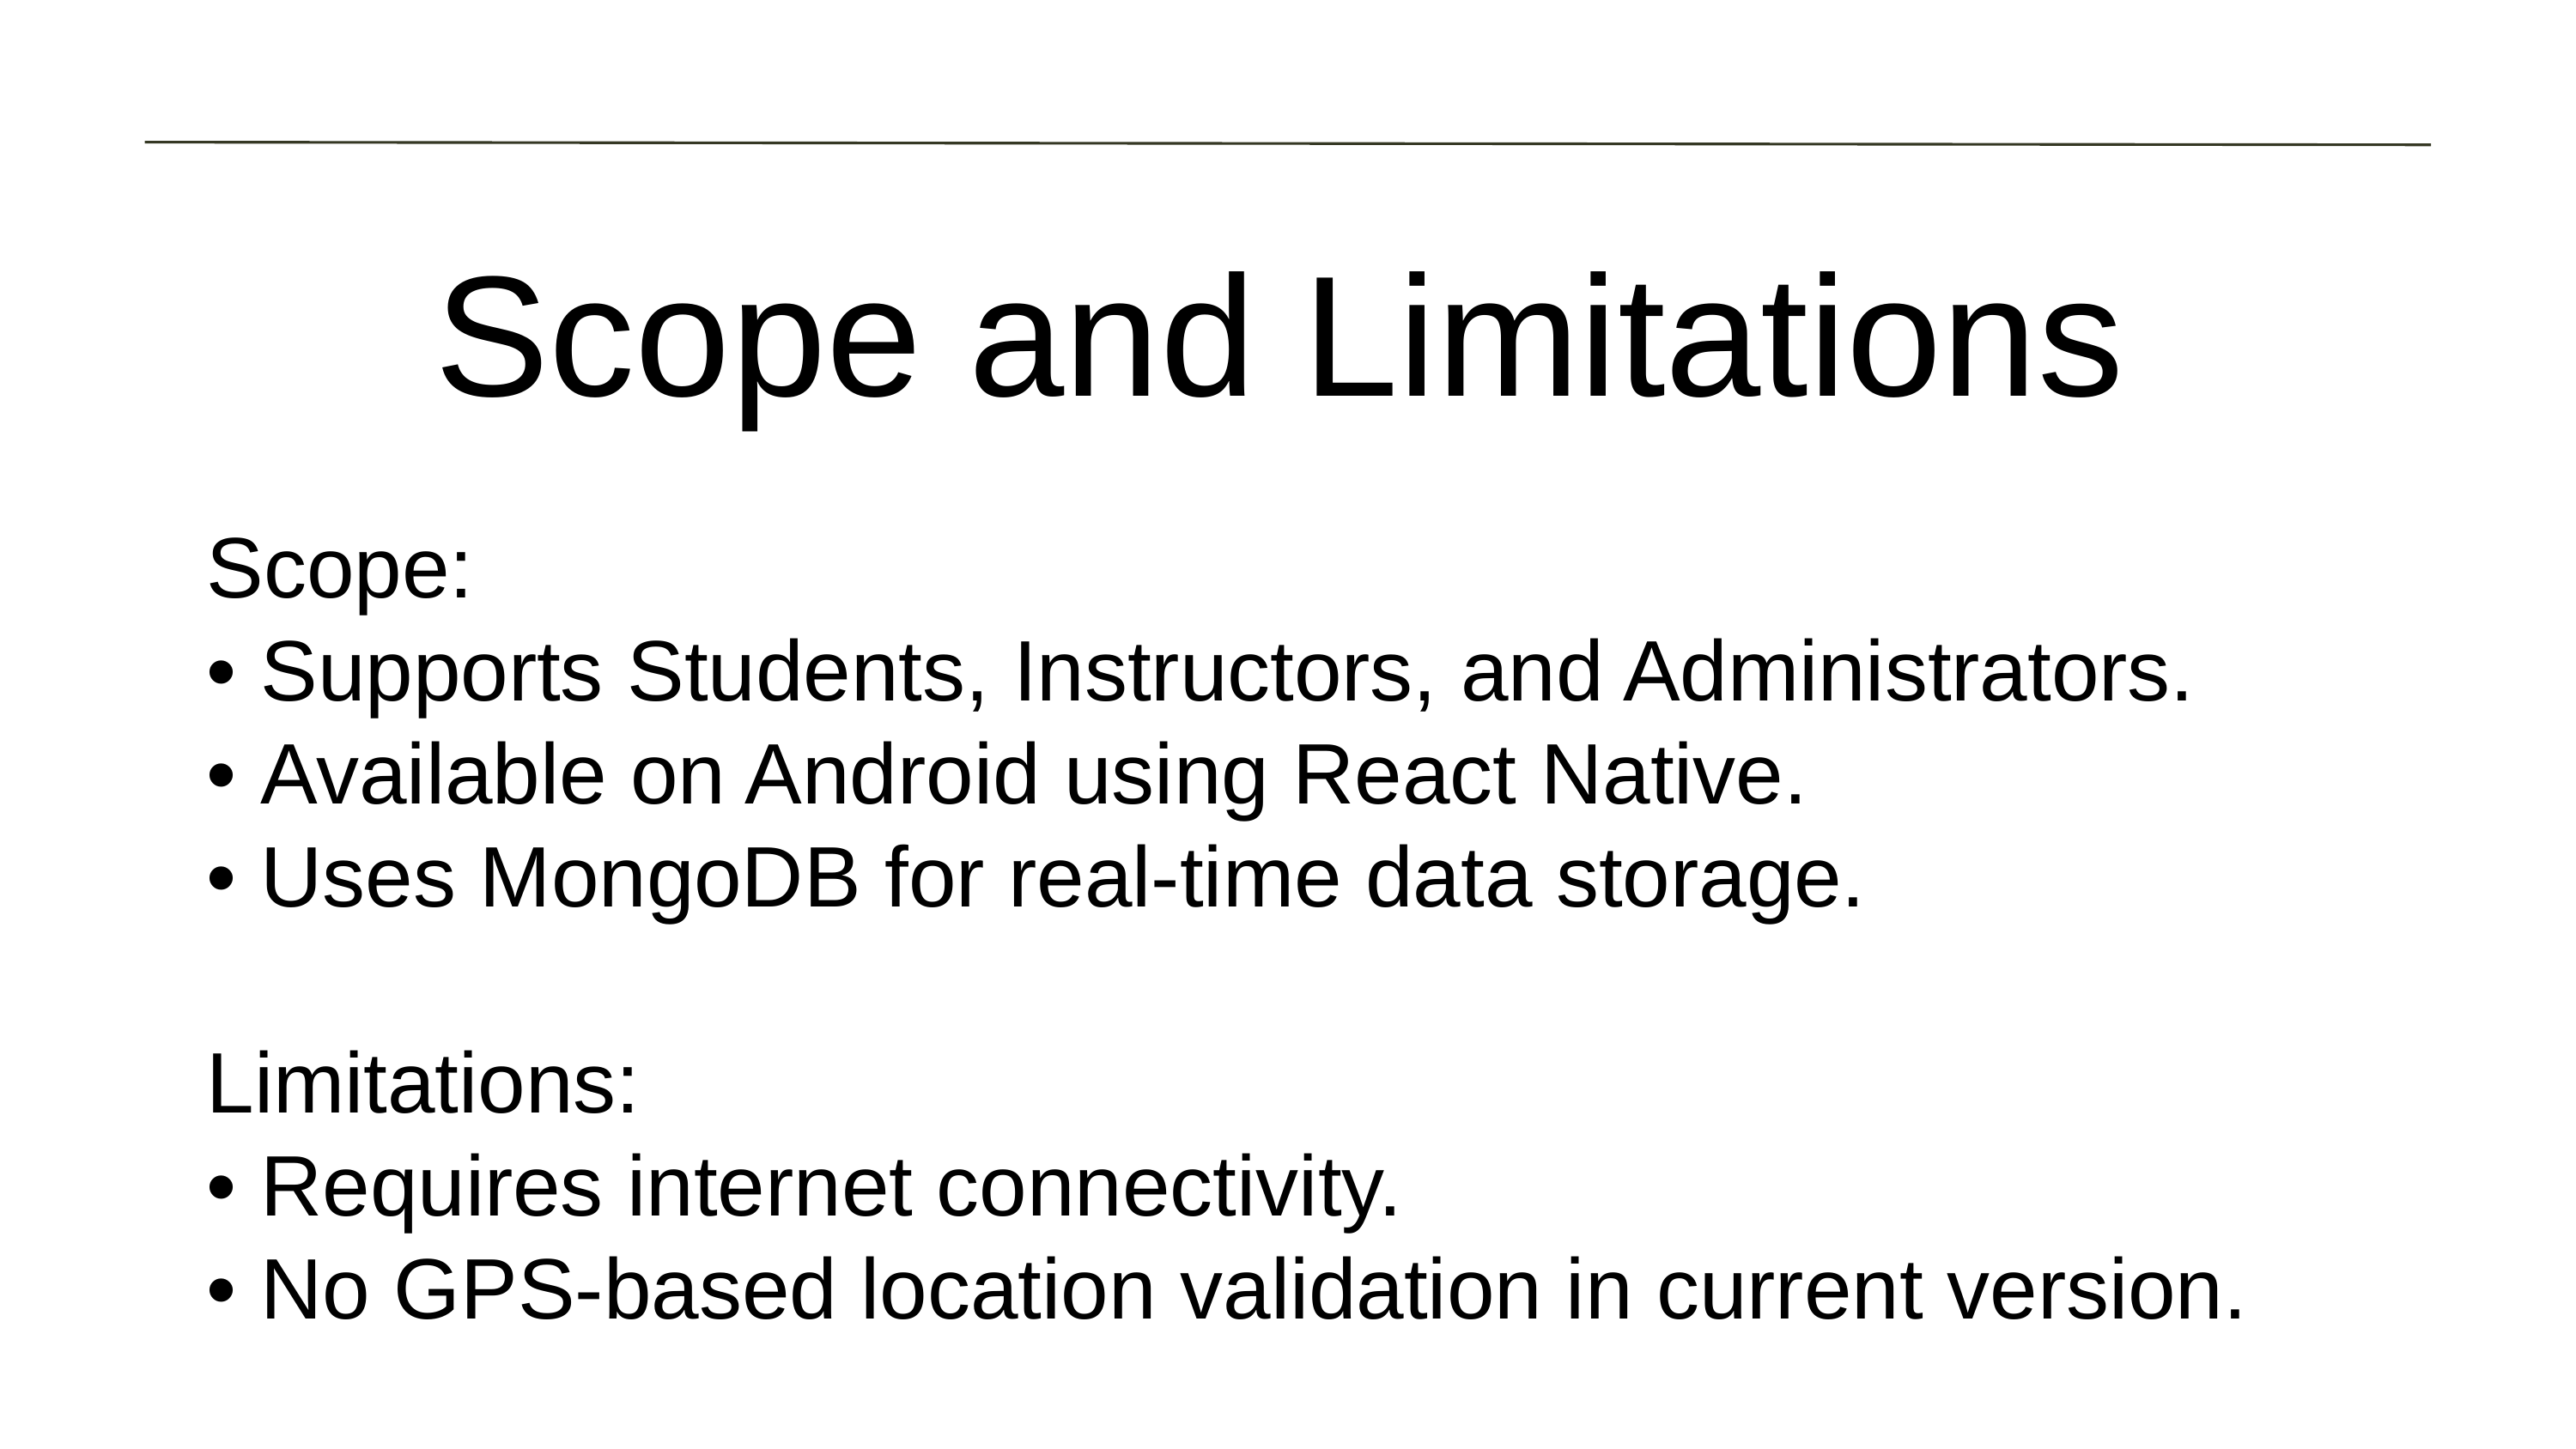

Scope and Limitations
Scope:
• Supports Students, Instructors, and Administrators.
• Available on Android using React Native.
• Uses MongoDB for real-time data storage.

Limitations:
• Requires internet connectivity.
• No GPS-based location validation in current version.